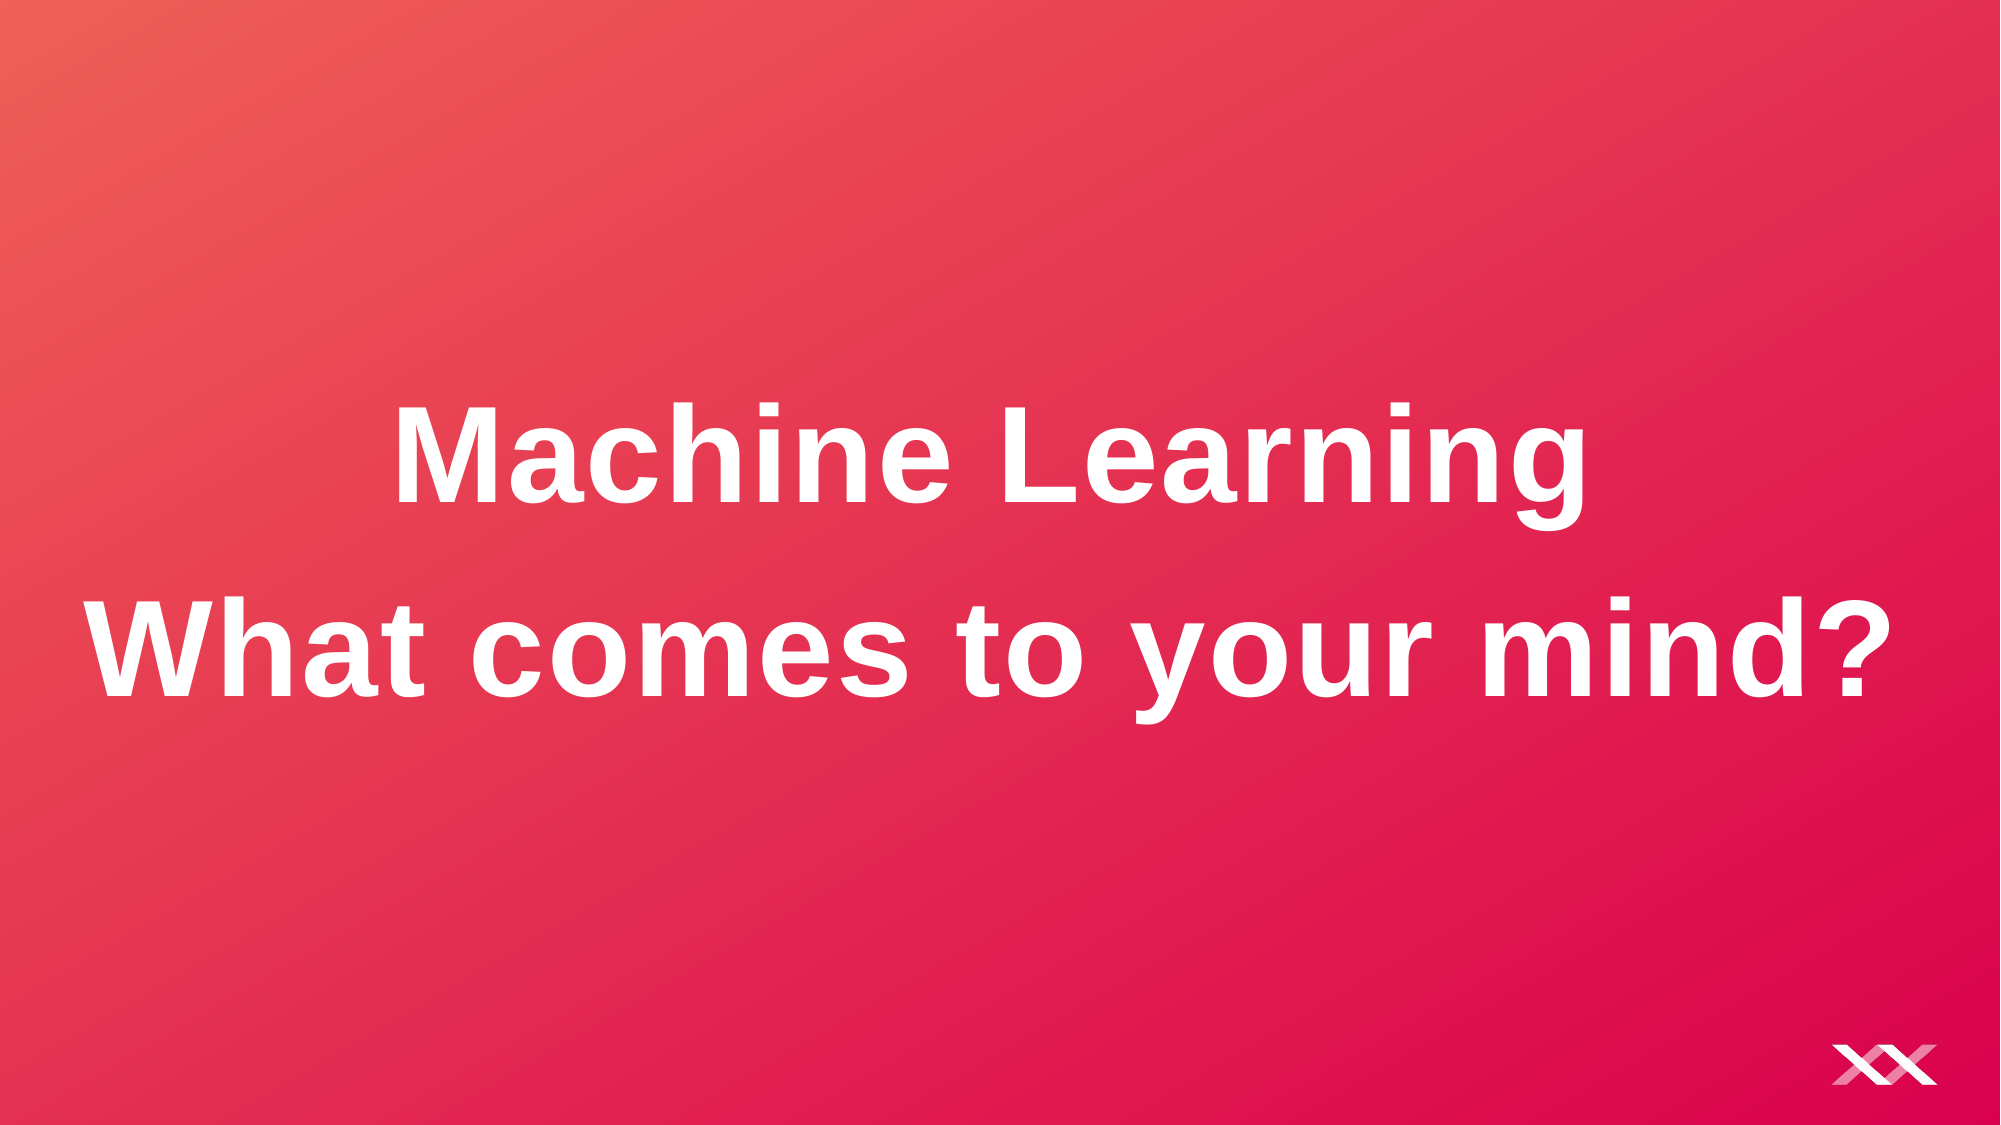

Machine Learning
What comes to your mind?